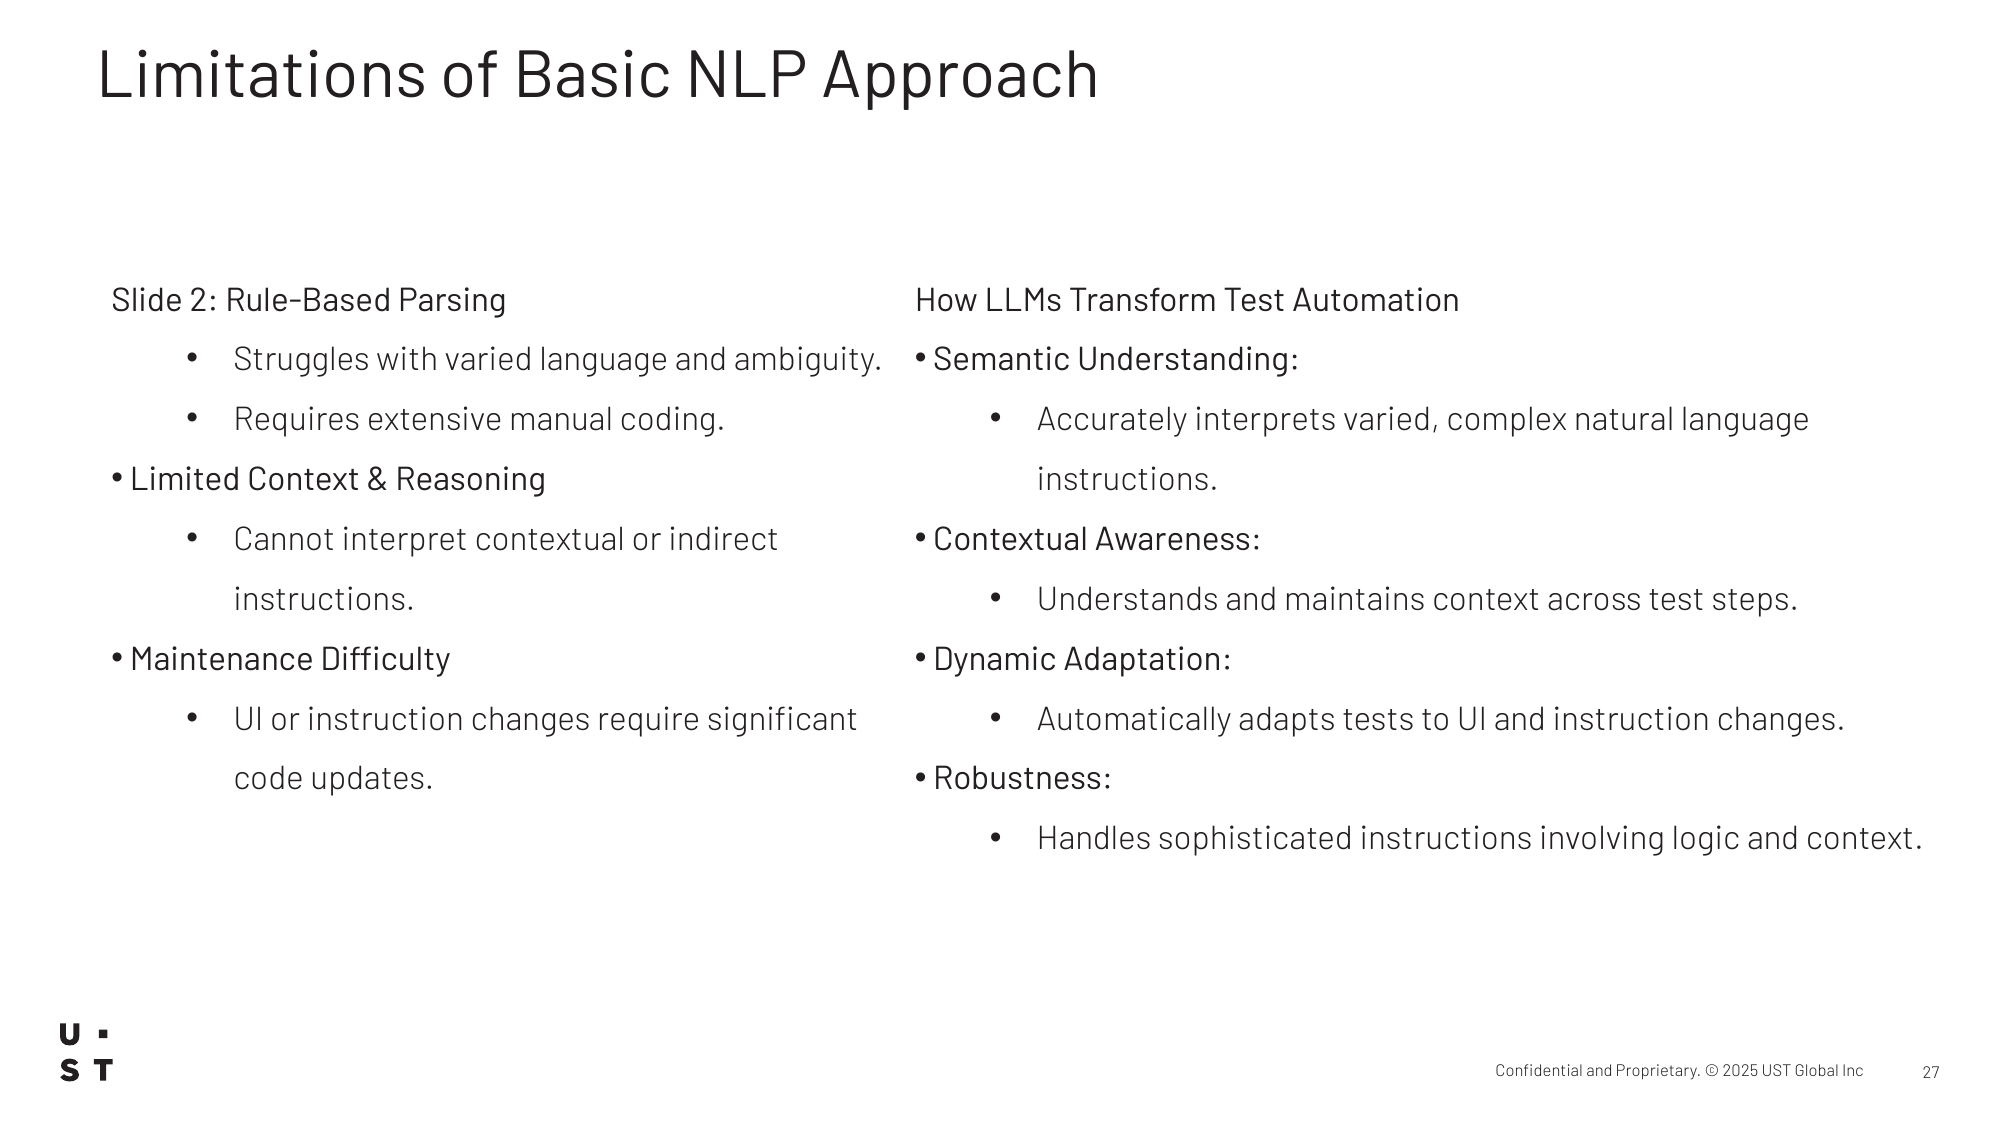

# Limitations of Basic NLP Approach
Slide 2: Rule-Based Parsing
Struggles with varied language and ambiguity.
Requires extensive manual coding.
 Limited Context & Reasoning
Cannot interpret contextual or indirect instructions.
 Maintenance Difficulty
UI or instruction changes require significant code updates.
How LLMs Transform Test Automation
 Semantic Understanding:
Accurately interprets varied, complex natural language instructions.
 Contextual Awareness:
Understands and maintains context across test steps.
 Dynamic Adaptation:
Automatically adapts tests to UI and instruction changes.
 Robustness:
Handles sophisticated instructions involving logic and context.